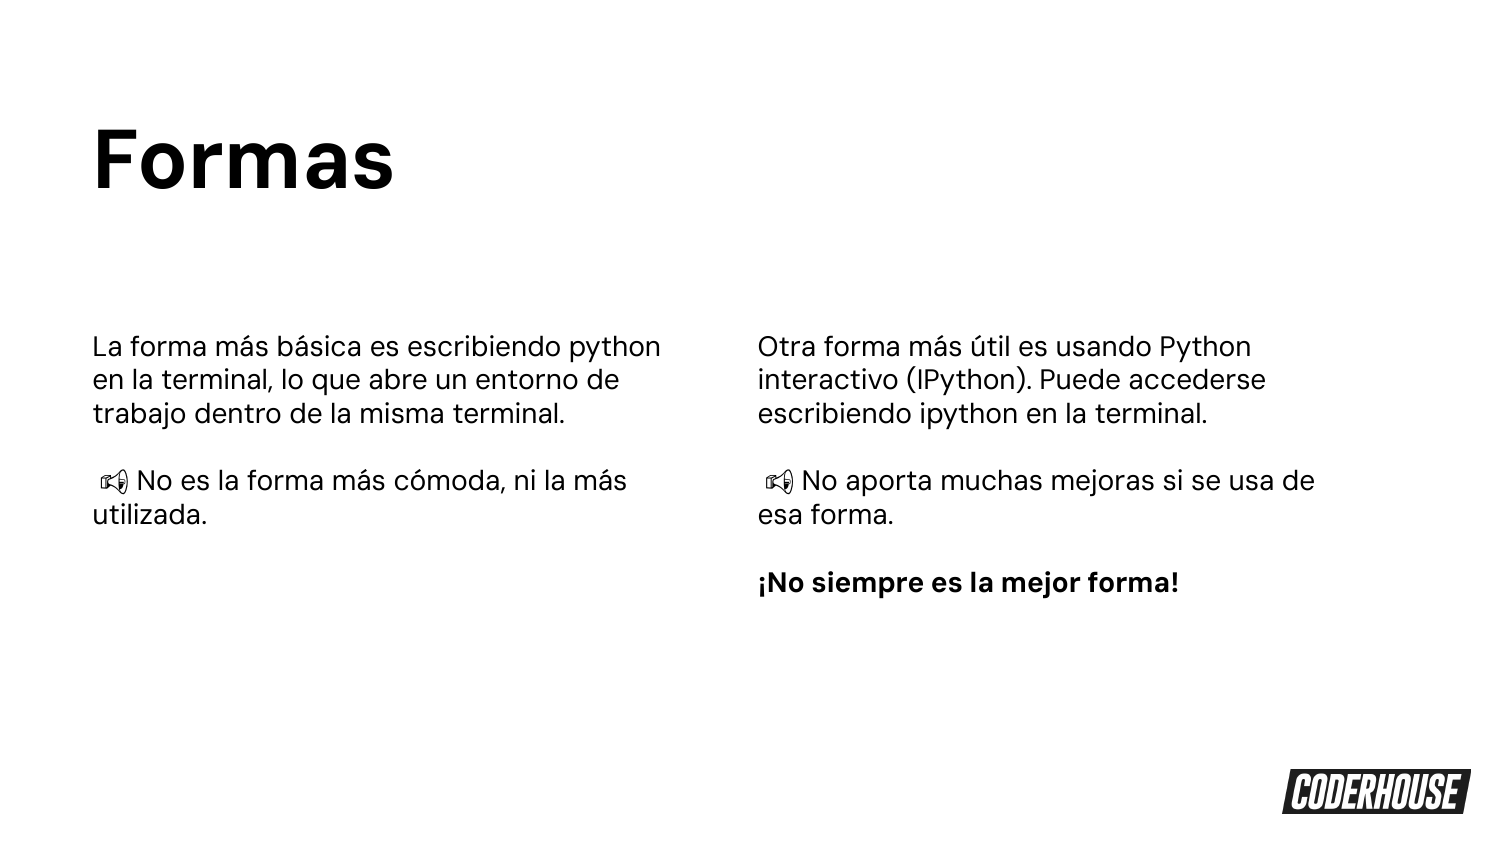

Formas
La forma más básica es escribiendo python en la terminal, lo que abre un entorno de trabajo dentro de la misma terminal.

 📢 No es la forma más cómoda, ni la más utilizada.

Otra forma más útil es usando Python interactivo (IPython). Puede accederse escribiendo ipython en la terminal.

 📢 No aporta muchas mejoras si se usa de esa forma.

¡No siempre es la mejor forma!